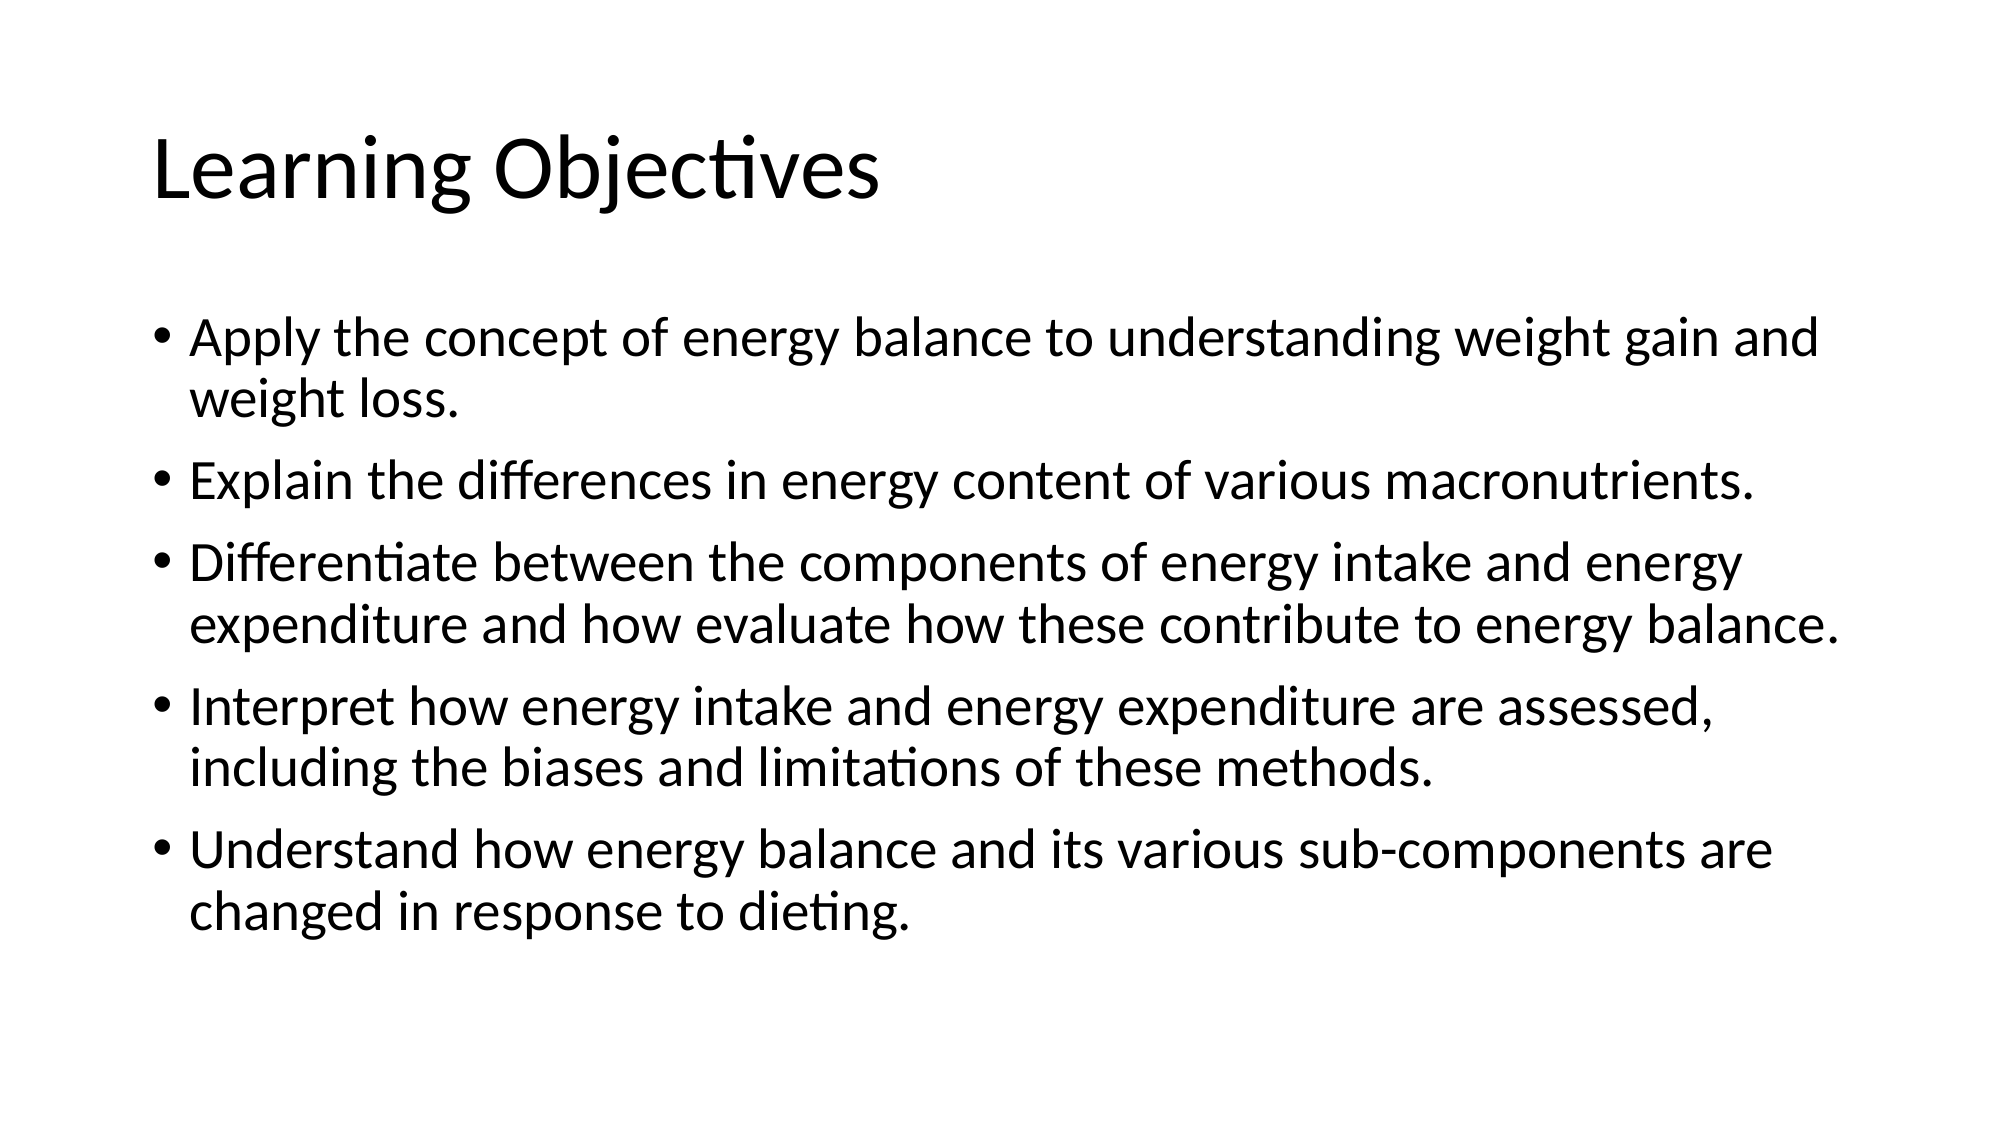

# Learning Objectives
Apply the concept of energy balance to understanding weight gain and weight loss.
Explain the differences in energy content of various macronutrients.
Differentiate between the components of energy intake and energy expenditure and how evaluate how these contribute to energy balance.
Interpret how energy intake and energy expenditure are assessed, including the biases and limitations of these methods.
Understand how energy balance and its various sub-components are changed in response to dieting.